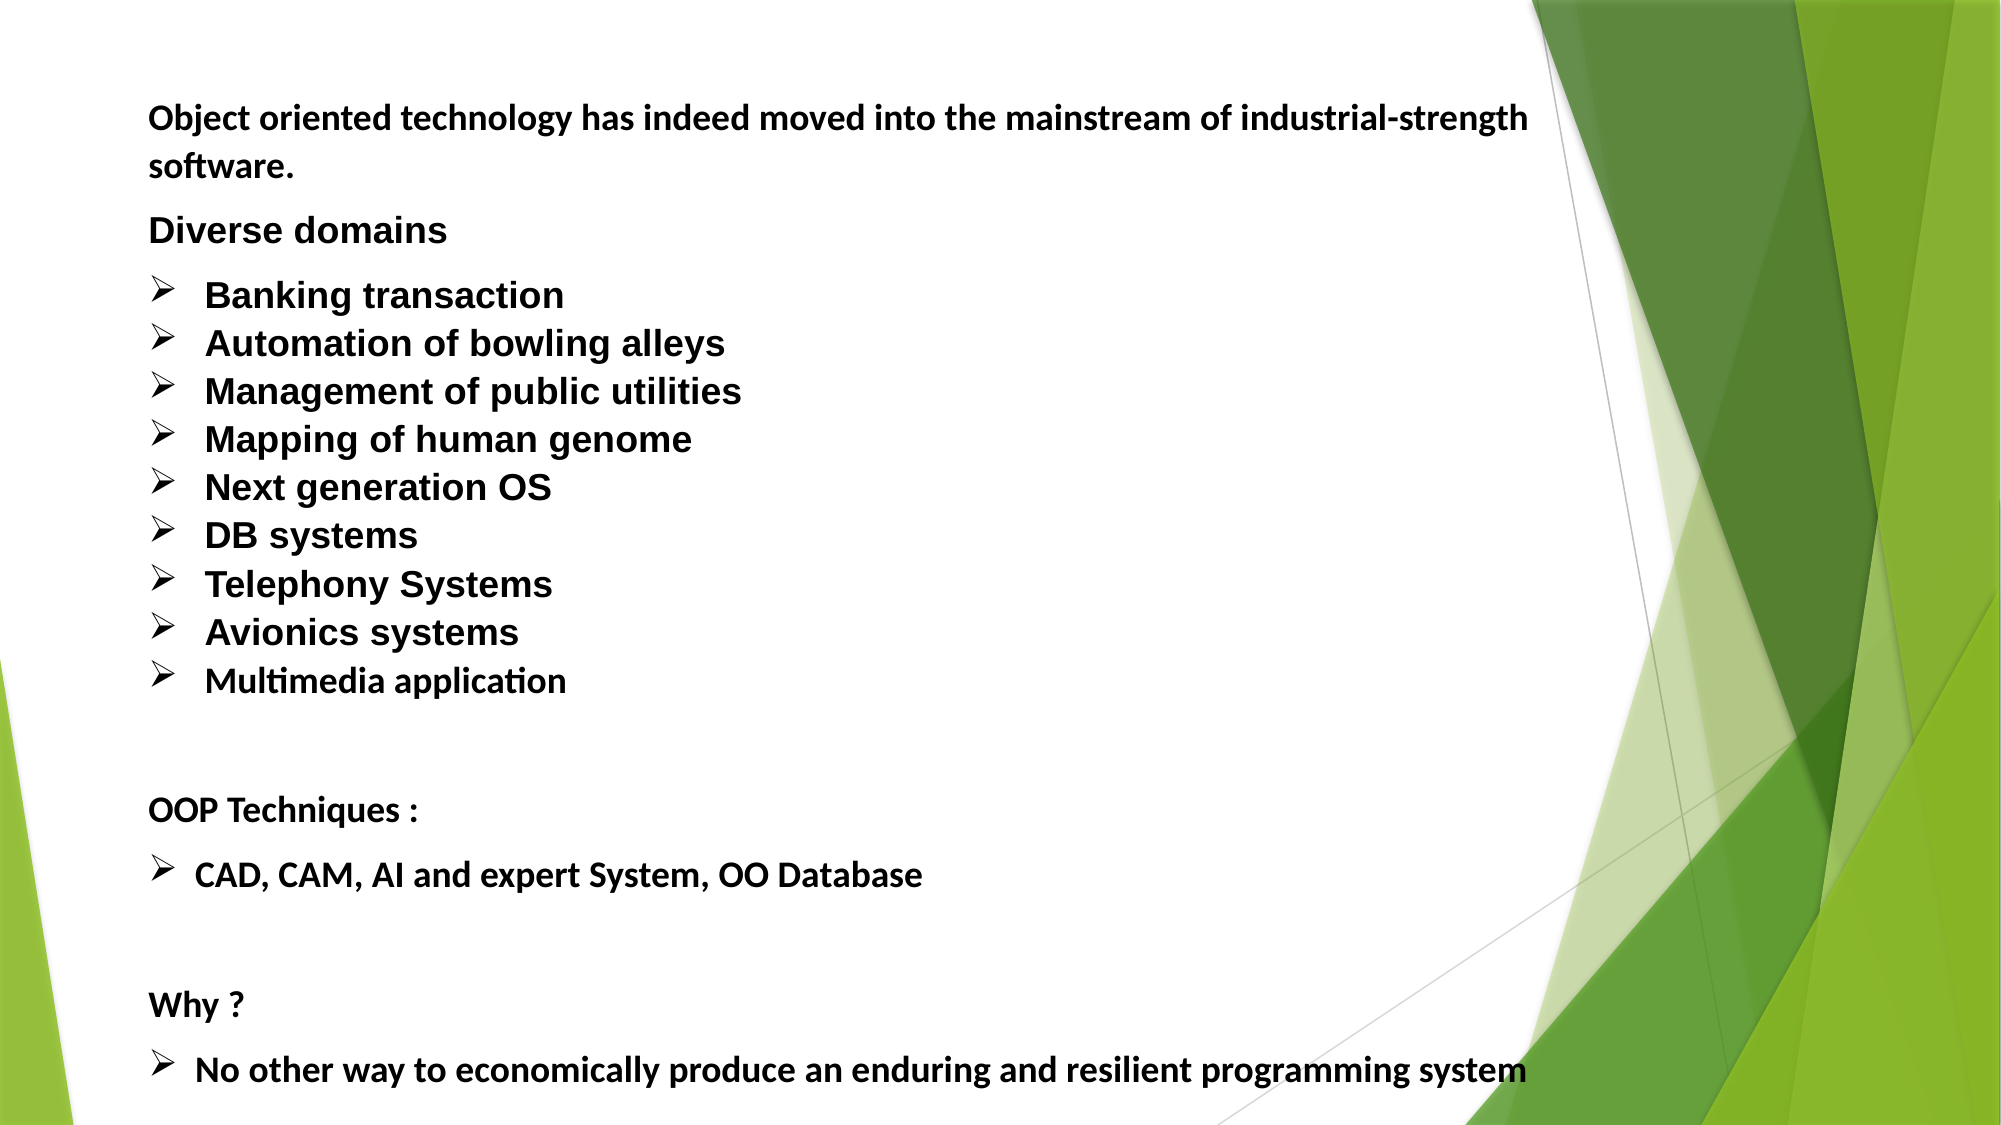

Object oriented technology has indeed moved into the mainstream of industrial-strength software.
Diverse domains
Banking transaction
Automation of bowling alleys
Management of public utilities
Mapping of human genome
Next generation OS
DB systems
Telephony Systems
Avionics systems
Multimedia application

OOP Techniques :
CAD, CAM, AI and expert System, OO Database

Why ?
No other way to economically produce an enduring and resilient programming system